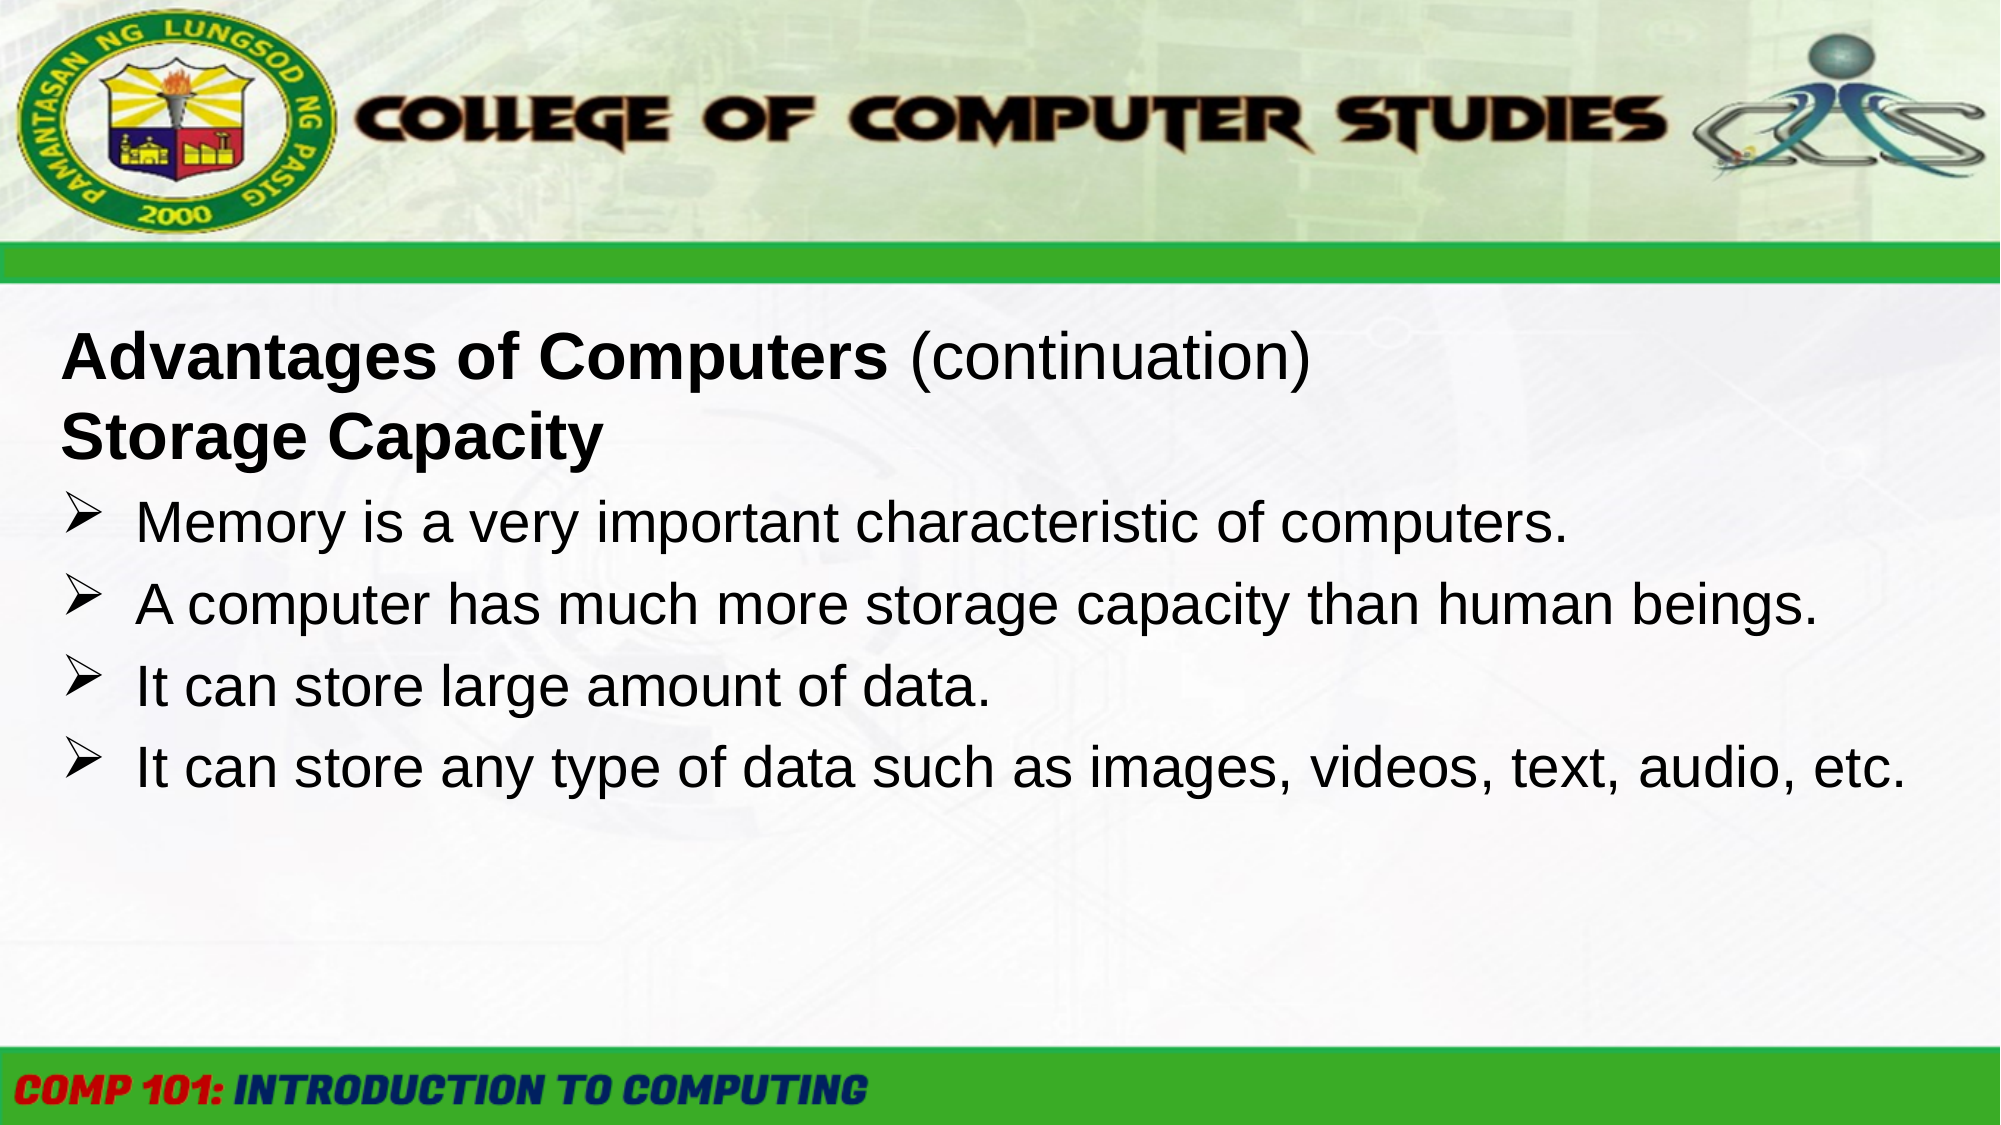

Advantages of Computers (continuation)
Storage Capacity
Memory is a very important characteristic of computers.
A computer has much more storage capacity than human beings.
It can store large amount of data.
It can store any type of data such as images, videos, text, audio, etc.